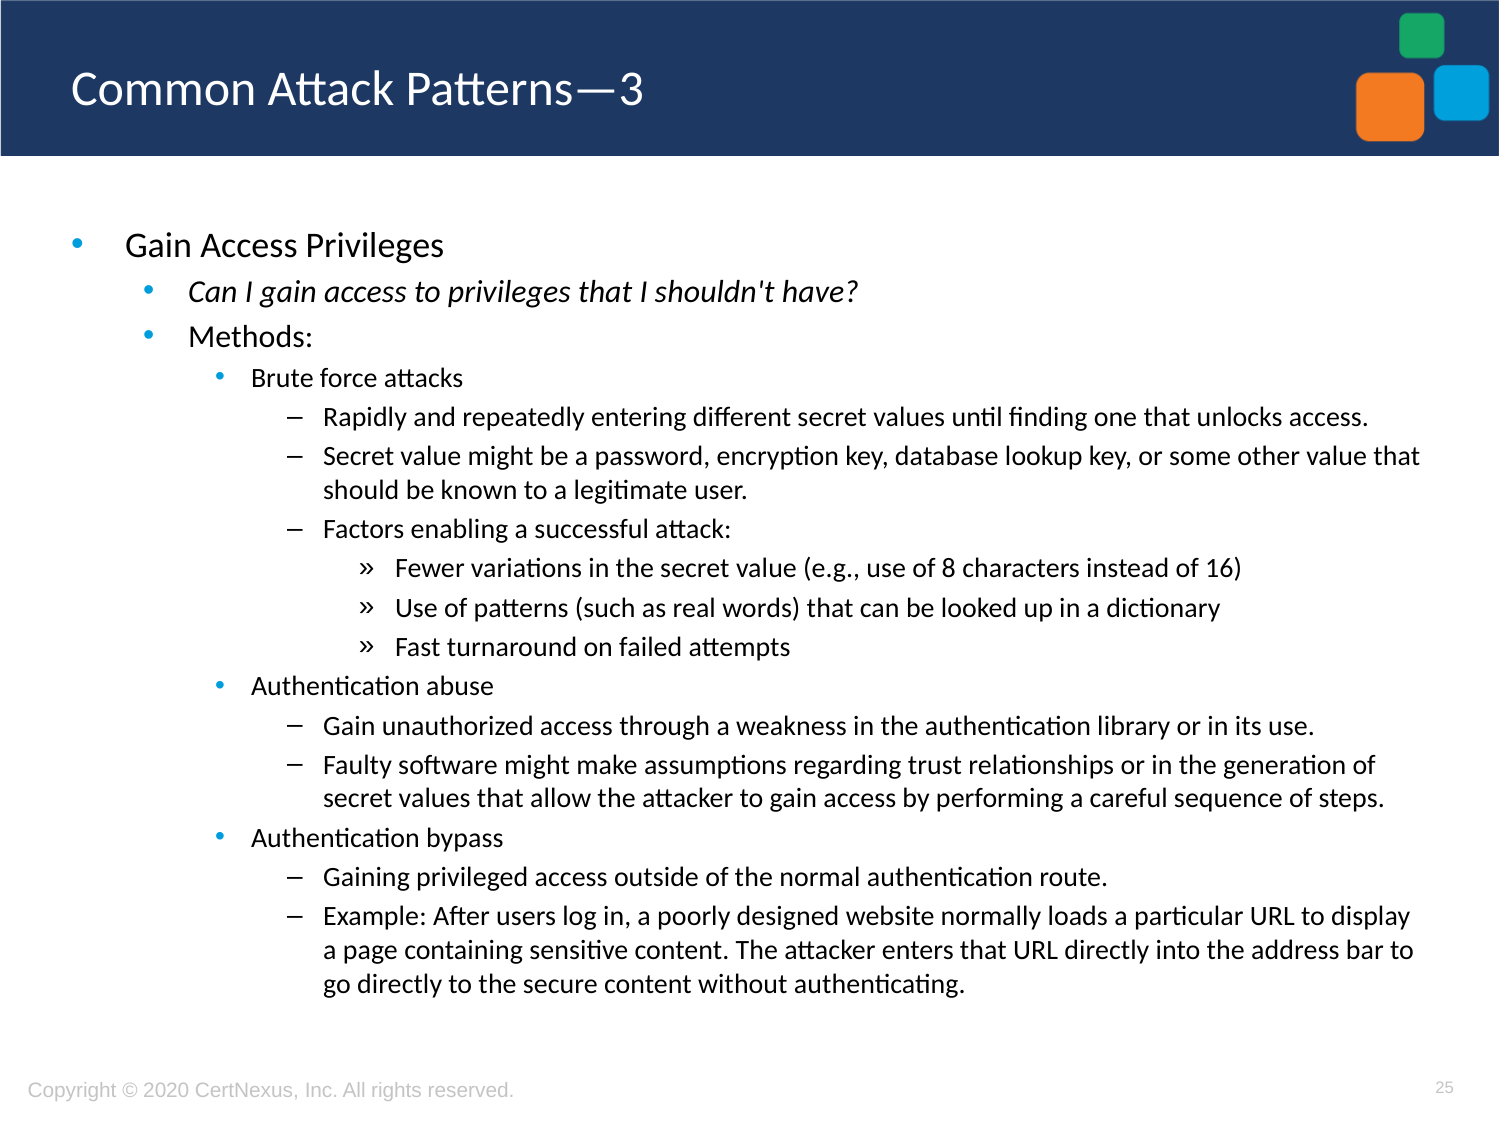

# Common Attack Patterns—3
Gain Access Privileges
Can I gain access to privileges that I shouldn't have?
Methods:
Brute force attacks
Rapidly and repeatedly entering different secret values until finding one that unlocks access.
Secret value might be a password, encryption key, database lookup key, or some other value that should be known to a legitimate user.
Factors enabling a successful attack:
Fewer variations in the secret value (e.g., use of 8 characters instead of 16)
Use of patterns (such as real words) that can be looked up in a dictionary
Fast turnaround on failed attempts
Authentication abuse
Gain unauthorized access through a weakness in the authentication library or in its use.
Faulty software might make assumptions regarding trust relationships or in the generation of secret values that allow the attacker to gain access by performing a careful sequence of steps.
Authentication bypass
Gaining privileged access outside of the normal authentication route.
Example: After users log in, a poorly designed website normally loads a particular URL to display a page containing sensitive content. The attacker enters that URL directly into the address bar to go directly to the secure content without authenticating.

25